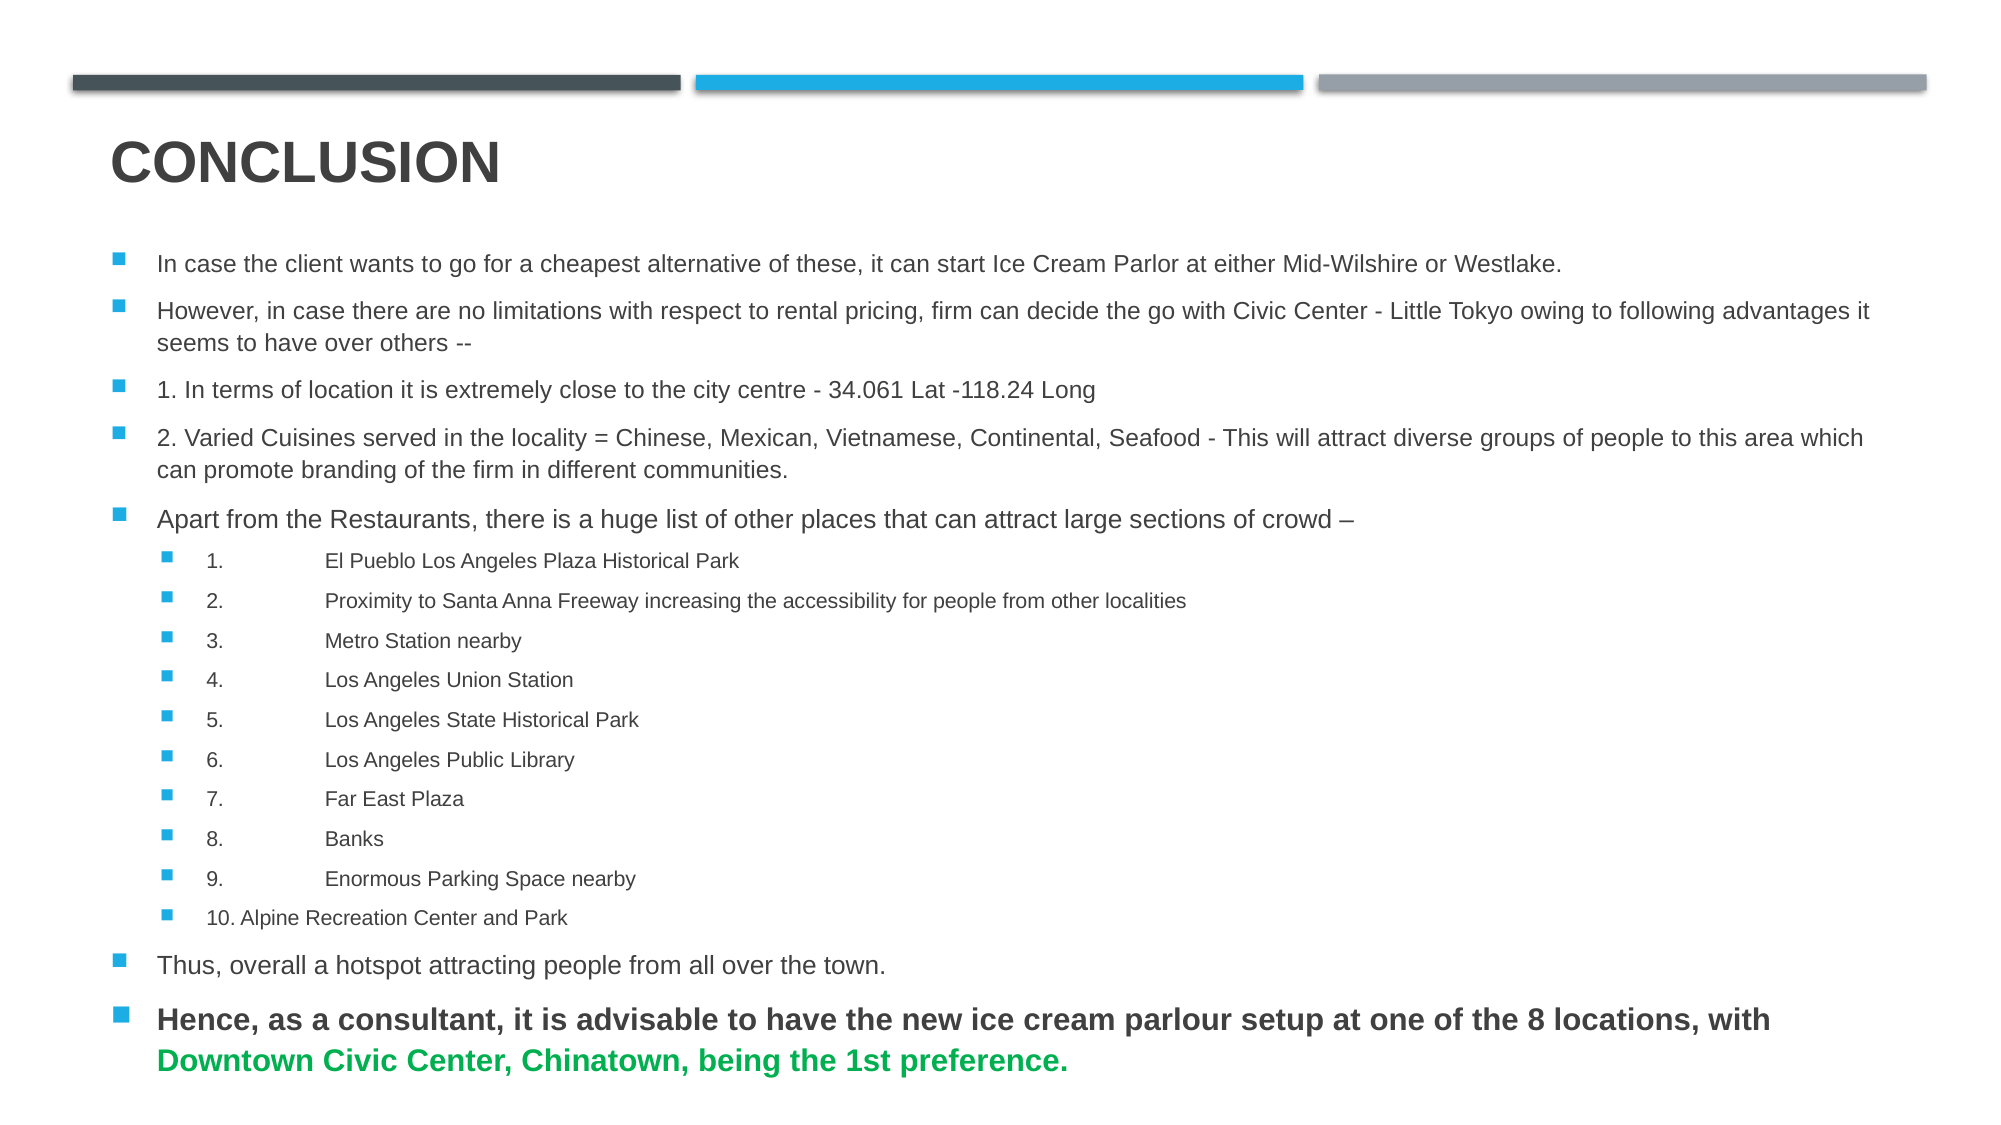

# Conclusion
In case the client wants to go for a cheapest alternative of these, it can start Ice Cream Parlor at either Mid-Wilshire or Westlake.
However, in case there are no limitations with respect to rental pricing, firm can decide the go with Civic Center - Little Tokyo owing to following advantages it seems to have over others --
1. In terms of location it is extremely close to the city centre - 34.061 Lat -118.24 Long
2. Varied Cuisines served in the locality = Chinese, Mexican, Vietnamese, Continental, Seafood - This will attract diverse groups of people to this area which can promote branding of the firm in different communities.
Apart from the Restaurants, there is a huge list of other places that can attract large sections of crowd –
1.	El Pueblo Los Angeles Plaza Historical Park
2.	Proximity to Santa Anna Freeway increasing the accessibility for people from other localities
3.	Metro Station nearby
4.	Los Angeles Union Station
5.	Los Angeles State Historical Park
6.	Los Angeles Public Library
7.	Far East Plaza
8.	Banks
9.	Enormous Parking Space nearby
10. Alpine Recreation Center and Park
Thus, overall a hotspot attracting people from all over the town.
Hence, as a consultant, it is advisable to have the new ice cream parlour setup at one of the 8 locations, with Downtown Civic Center, Chinatown, being the 1st preference.